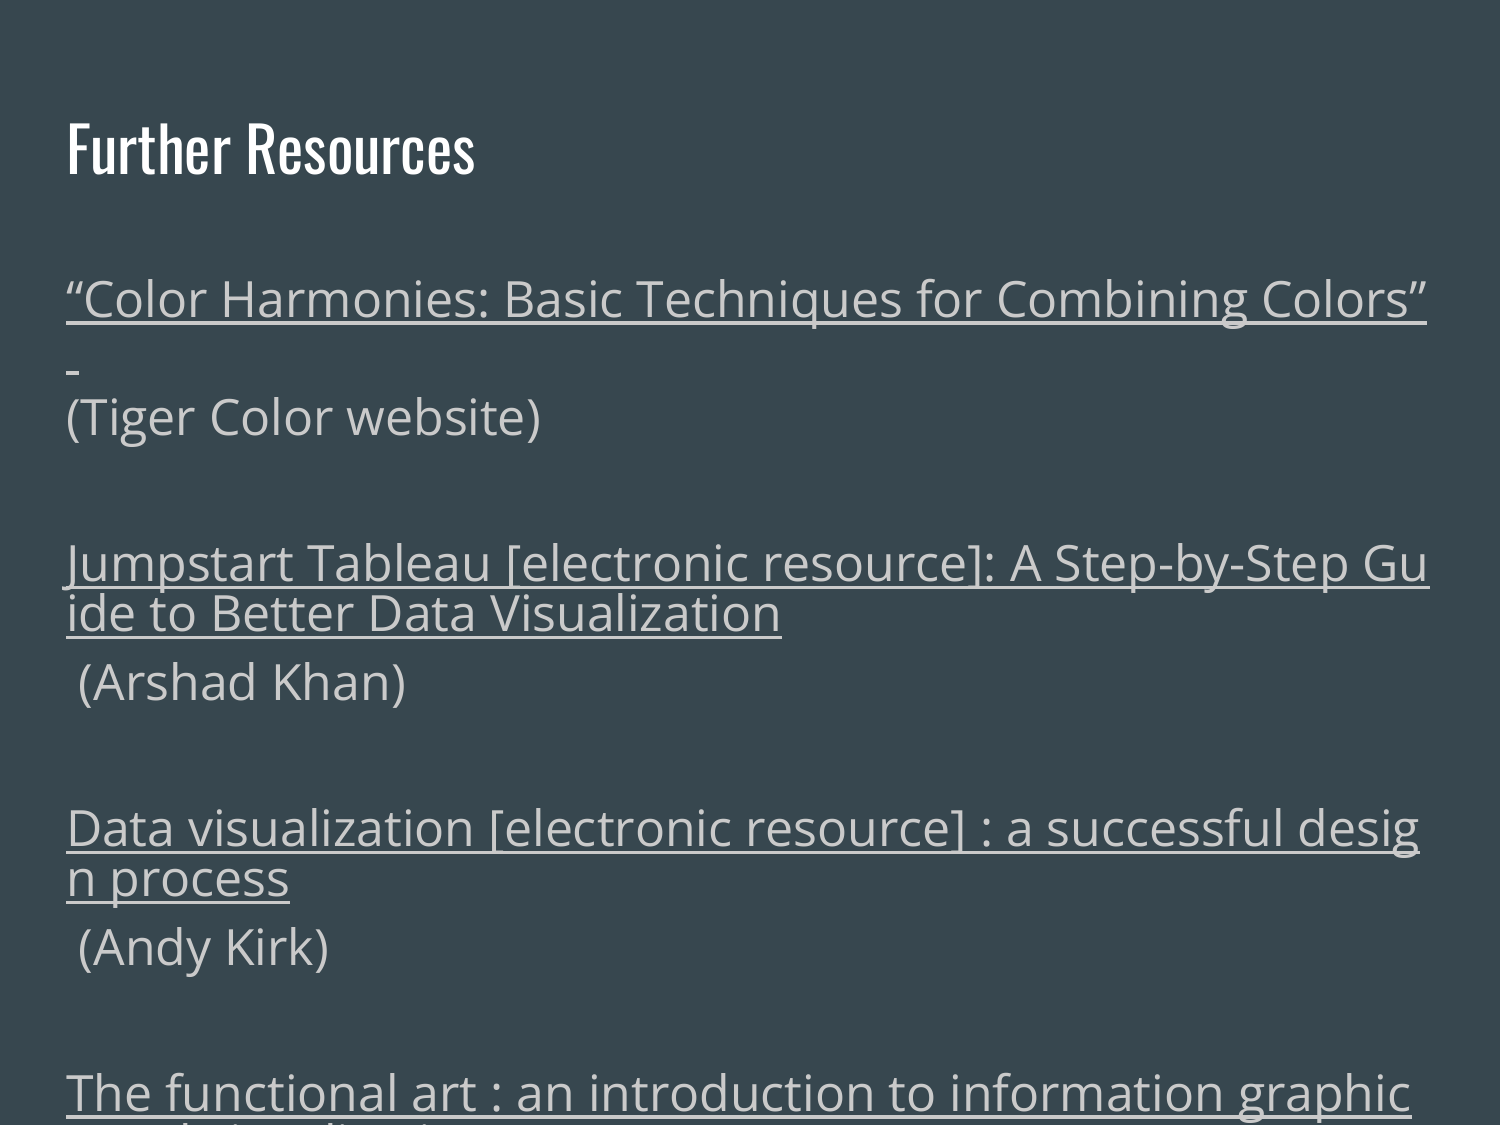

# Further Resources
“Color Harmonies: Basic Techniques for Combining Colors” (Tiger Color website)

Jumpstart Tableau [electronic resource]: A Step-by-Step Guide to Better Data Visualization (Arshad Khan)

Data visualization [electronic resource] : a successful design process (Andy Kirk)

The functional art : an introduction to information graphics and visualization (Alberto Cairo)